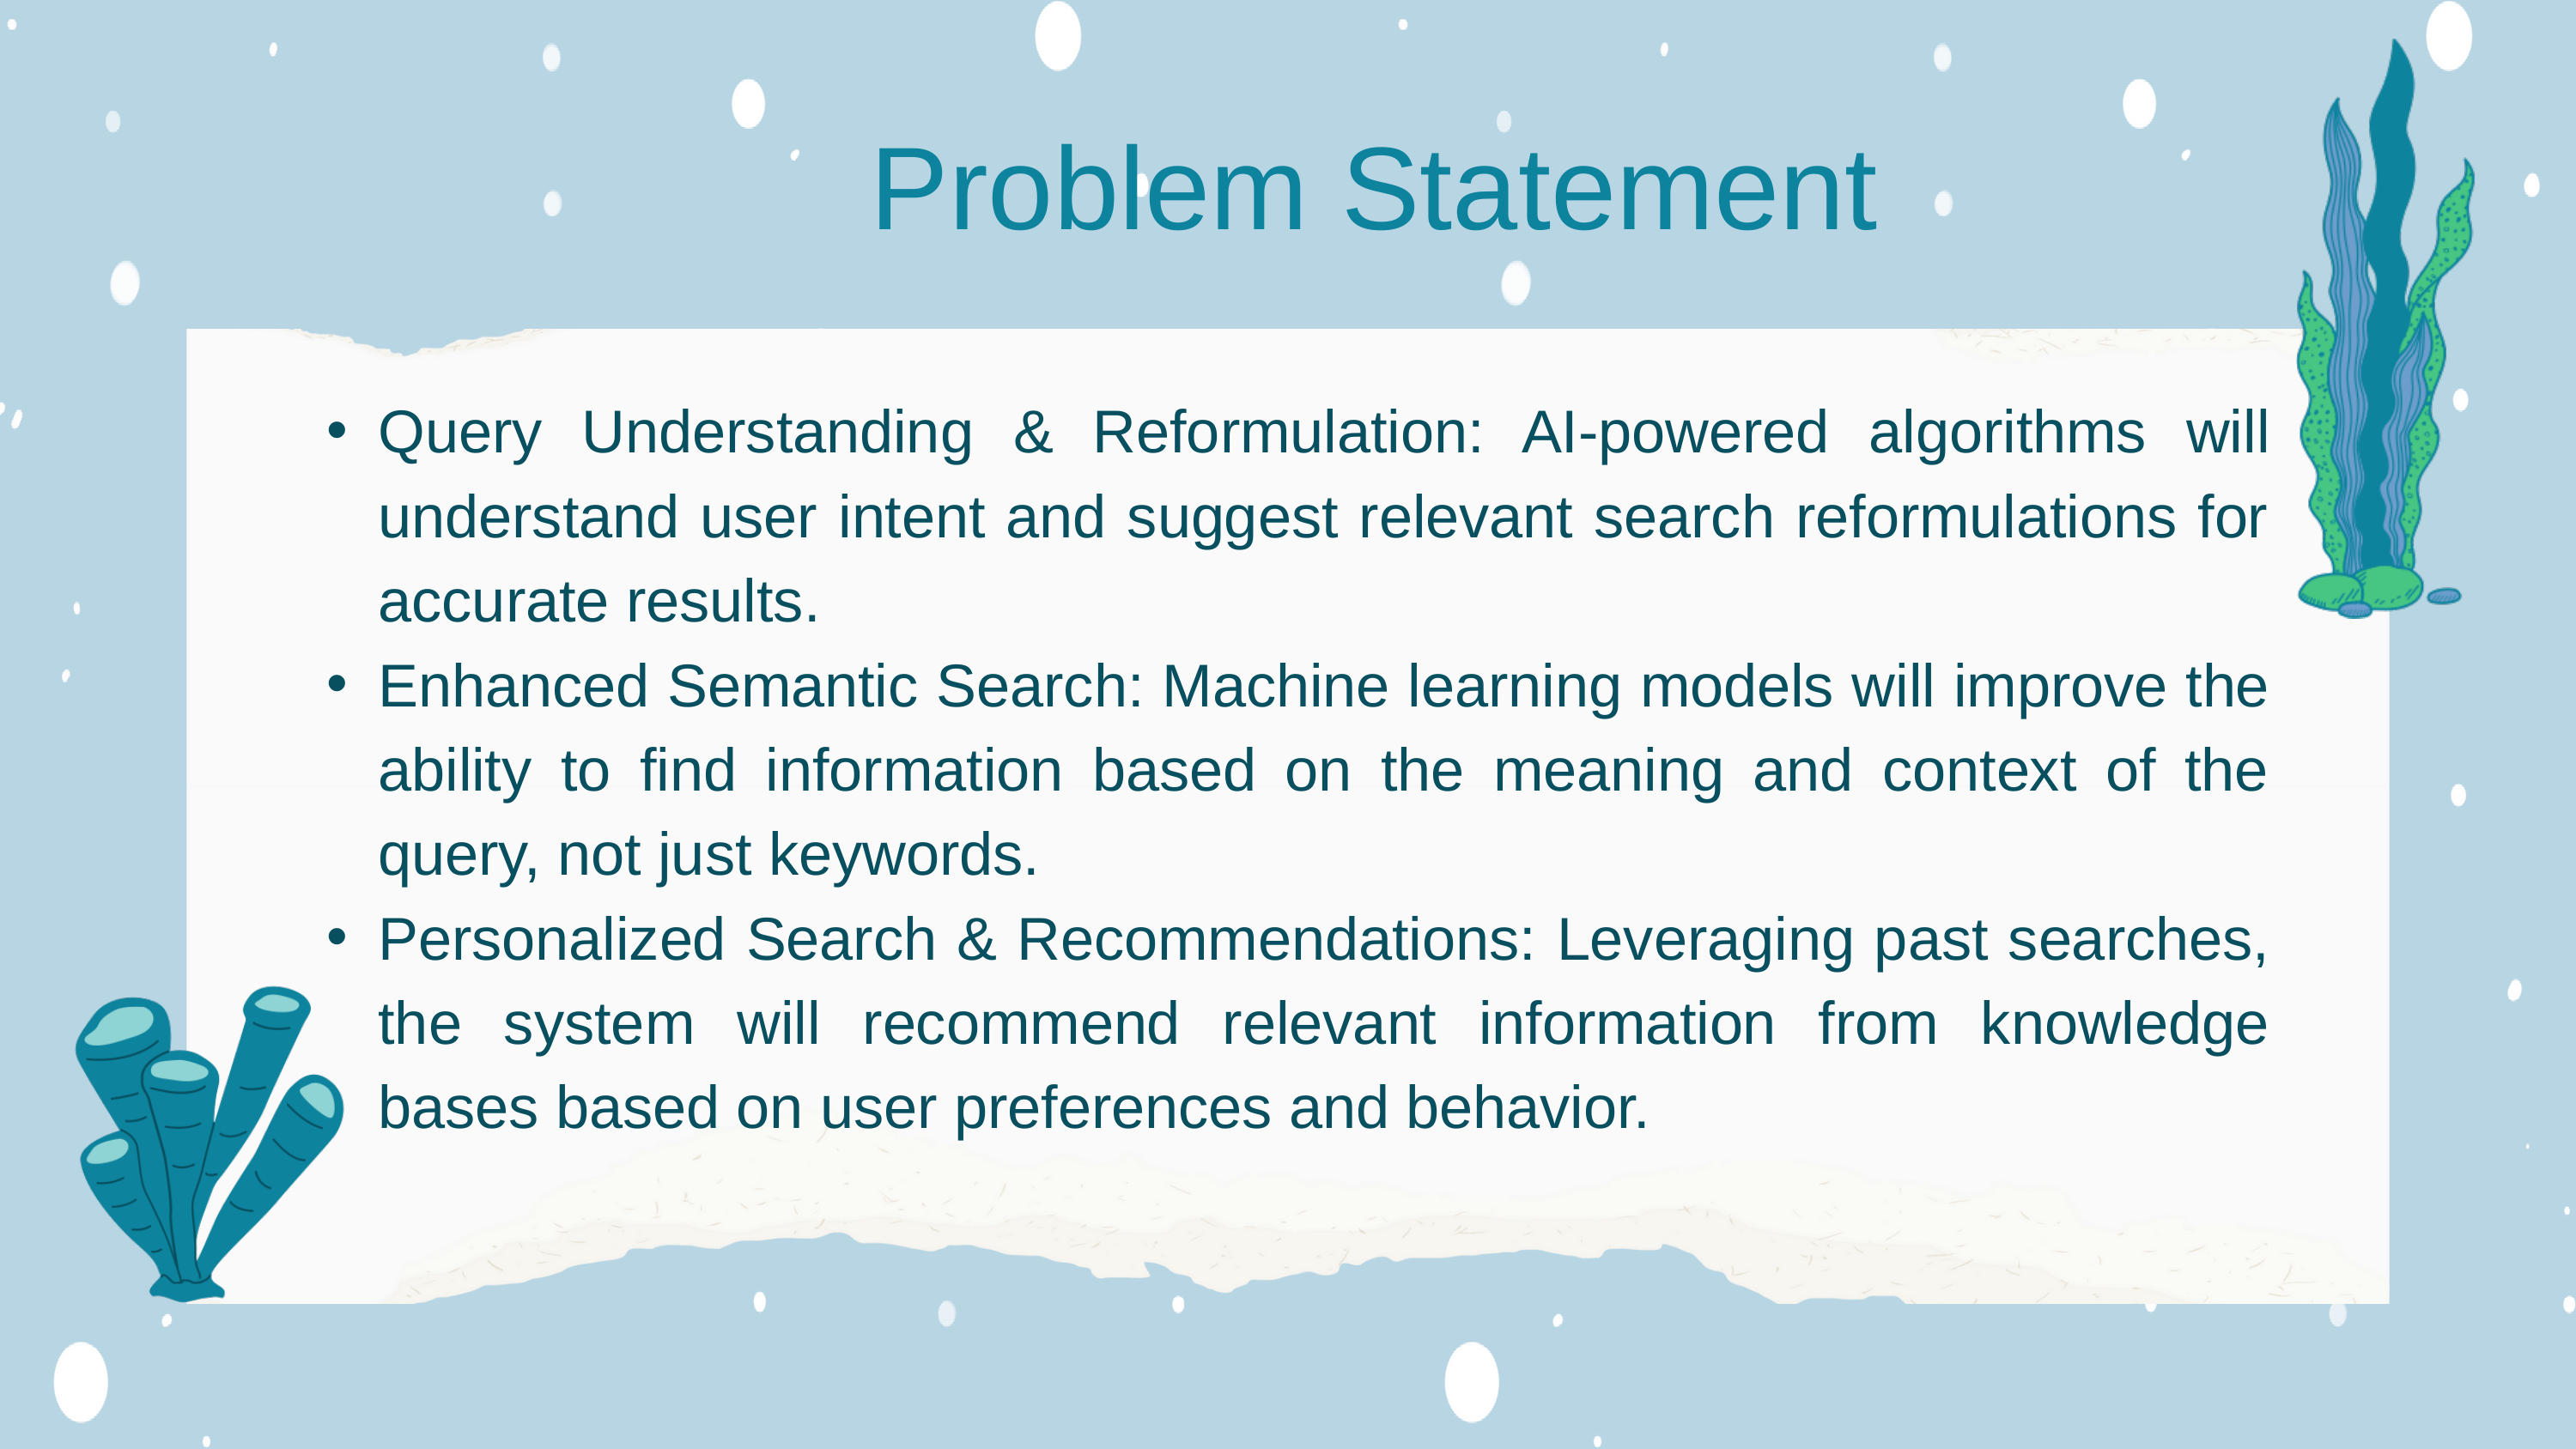

Problem Statement

Query Understanding & Reformulation: AI-powered algorithms will understand user intent and suggest relevant search reformulations for accurate results.
Enhanced Semantic Search: Machine learning models will improve the ability to find information based on the meaning and context of the query, not just keywords.
Personalized Search & Recommendations: Leveraging past searches, the system will recommend relevant information from knowledge bases based on user preferences and behavior.